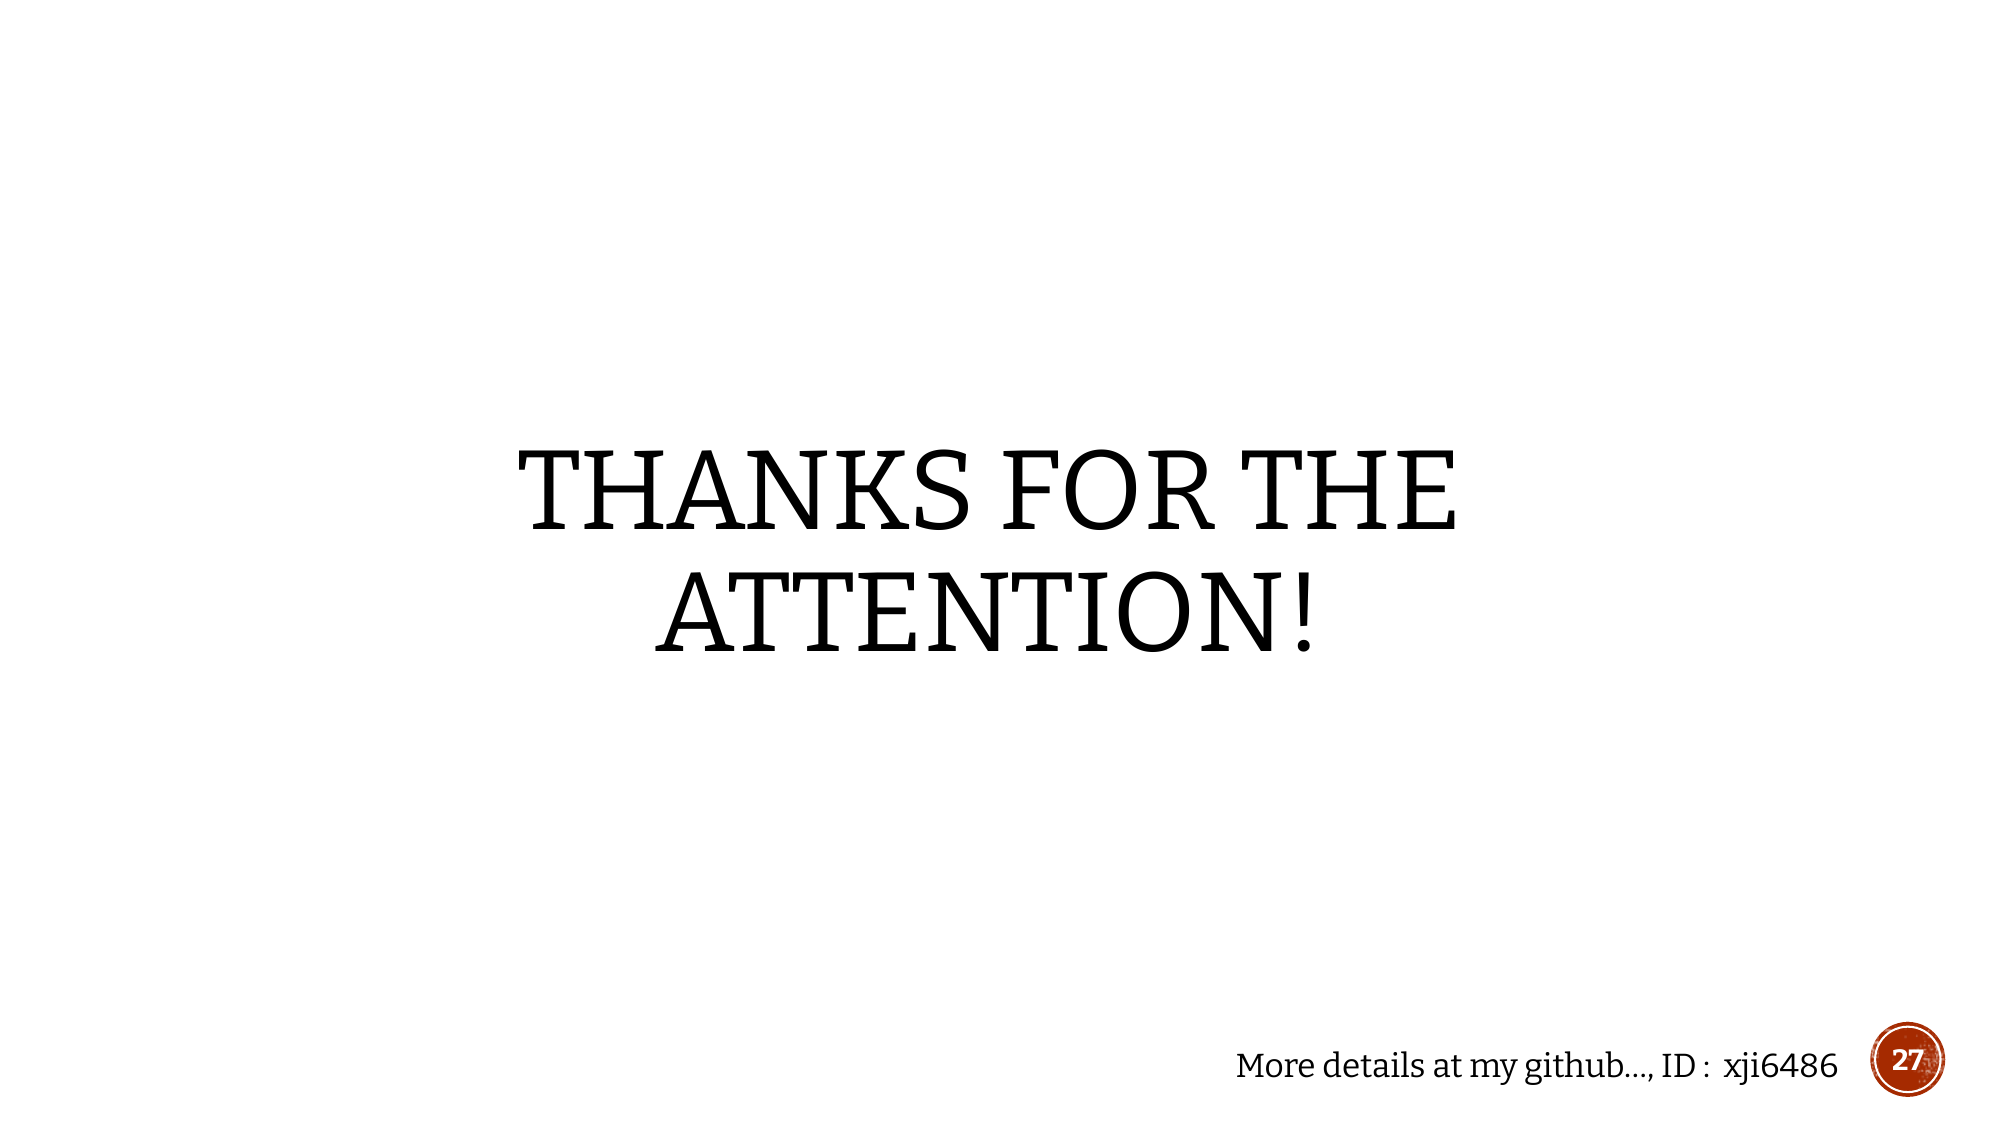

# Thanks for the attention!
27
More details at my github…, ID :  xji6486